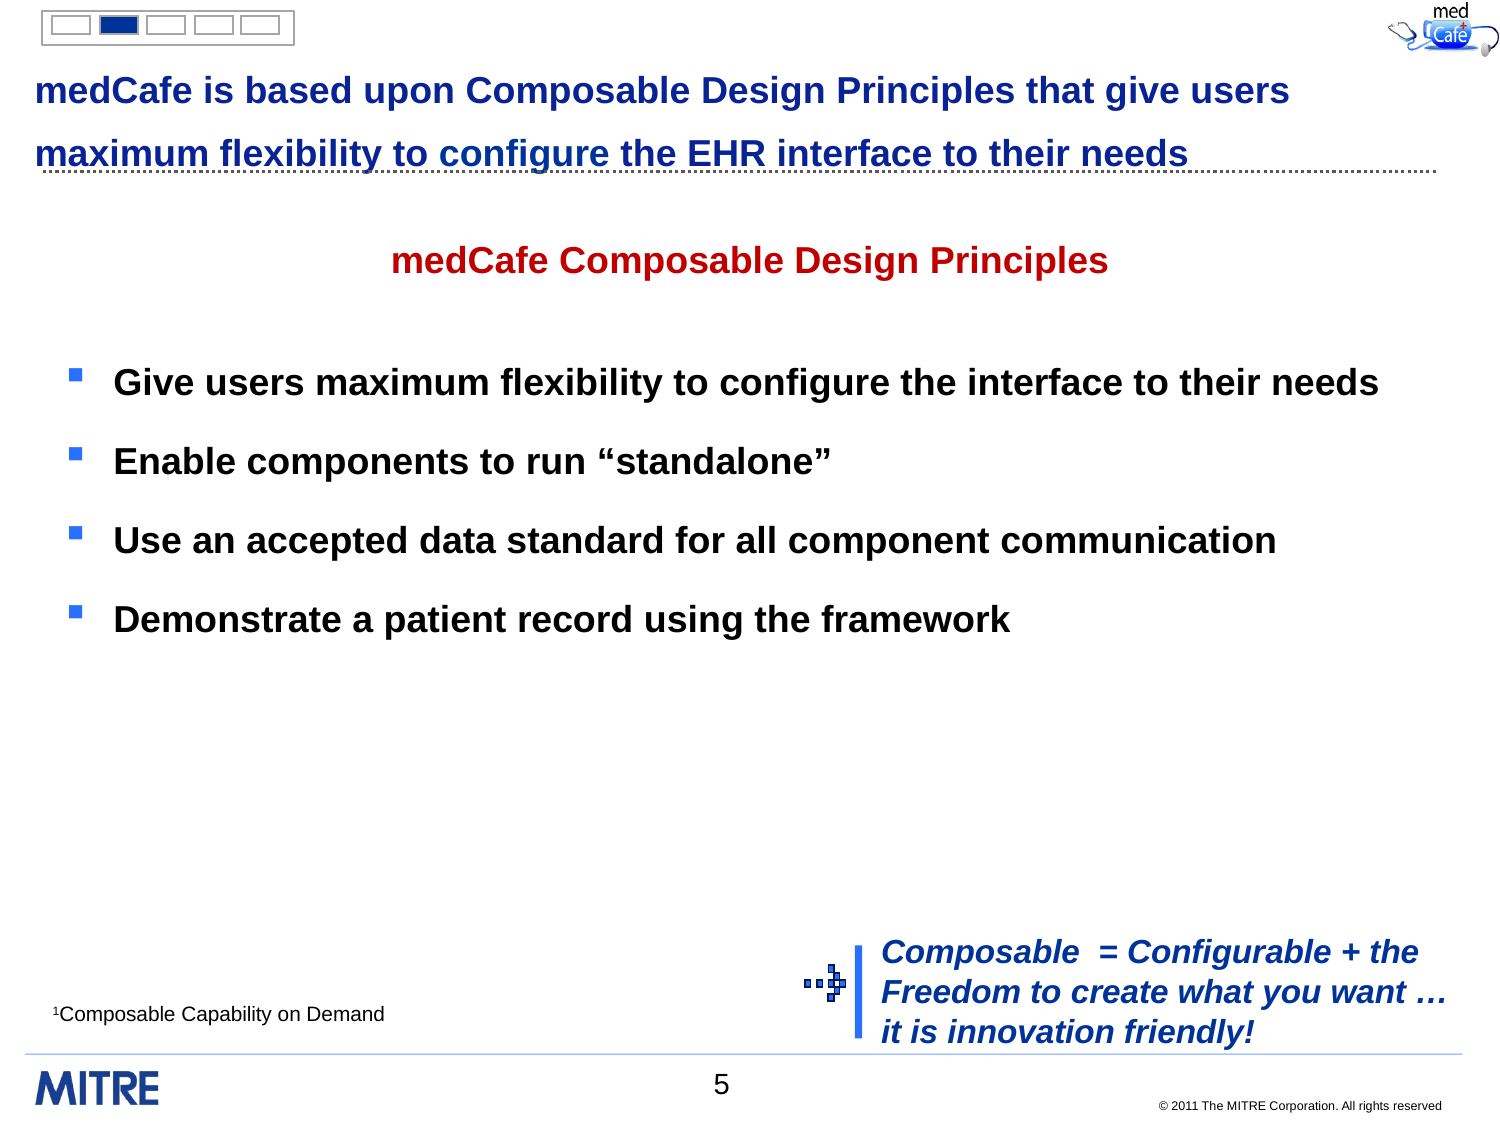

medCafe is based upon Composable Design Principles that give users maximum flexibility to configure the EHR interface to their needs
# medCafe Composable Design Principles
Give users maximum flexibility to configure the interface to their needs
Enable components to run “standalone”
Use an accepted data standard for all component communication
Demonstrate a patient record using the framework

Composable  = Configurable + the Freedom to create what you want … it is innovation friendly!

1Composable Capability on Demand